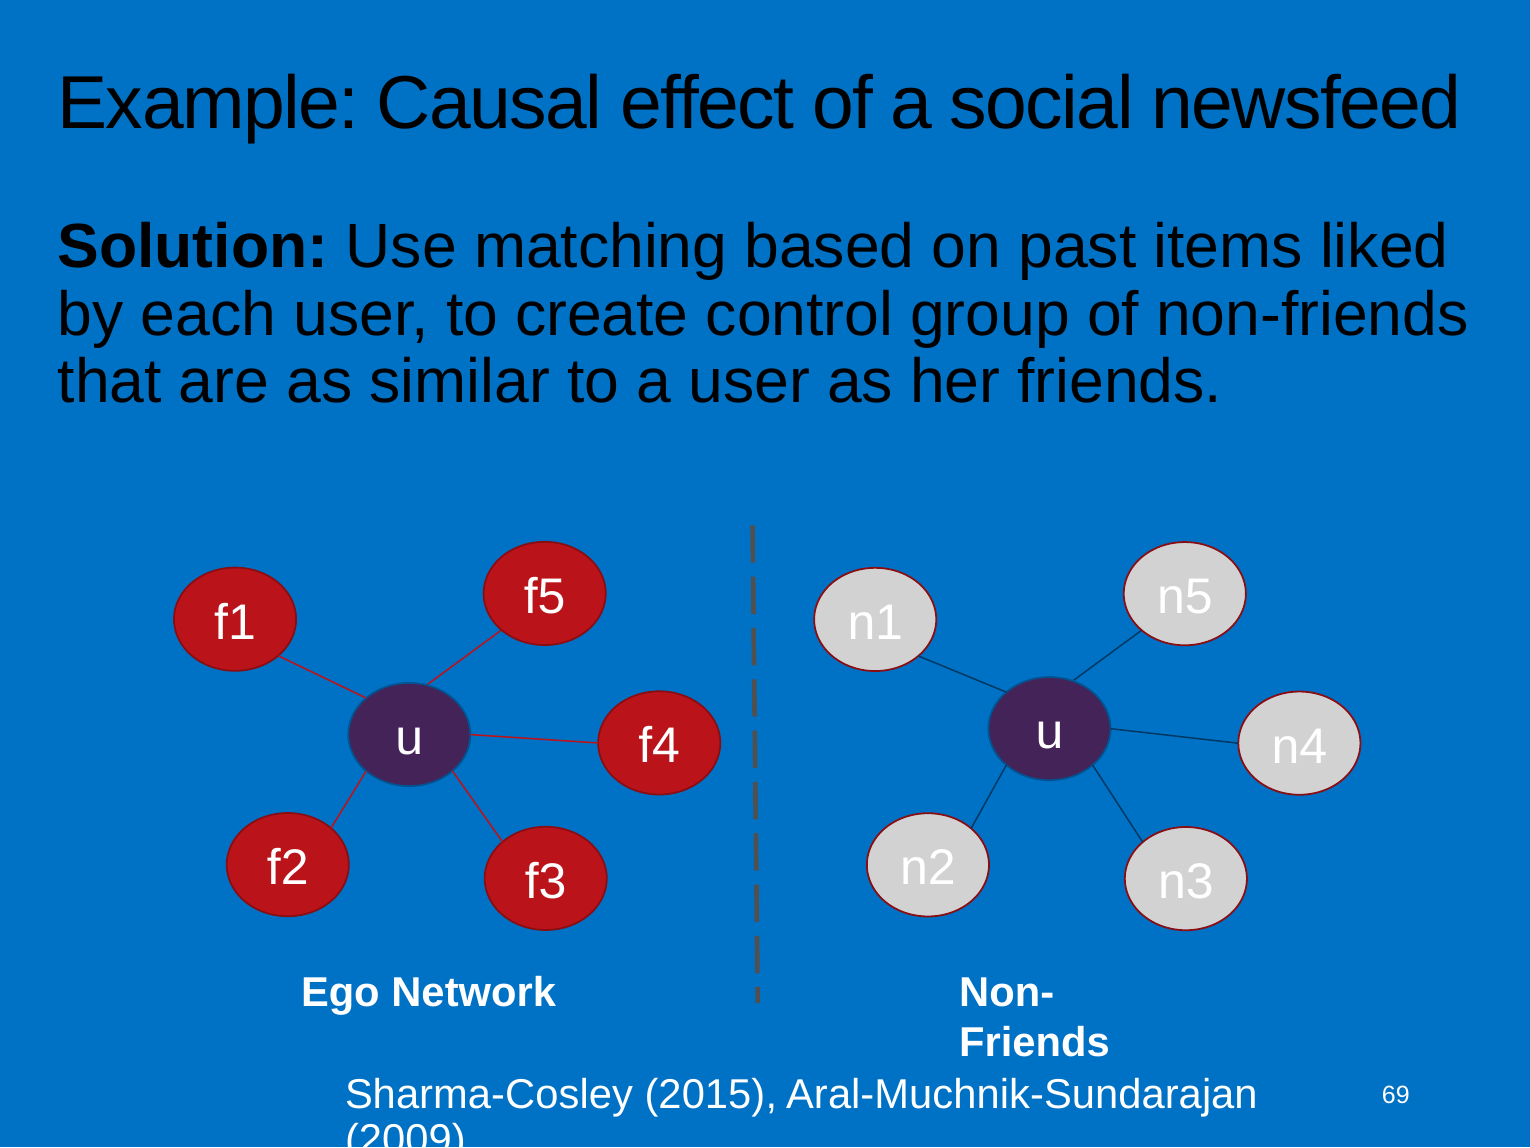

# Example: Causal effect of a social newsfeed
Solution: Use matching based on past items liked by each user, to create control group of non-friends that are as similar to a user as her friends.

f5
f1
u
f4
f2
f3
n5
n1
u
n4
n2
n3
Ego Network
Non-Friends
Sharma-Cosley (2015), Aral-Muchnik-Sundarajan (2009)
69